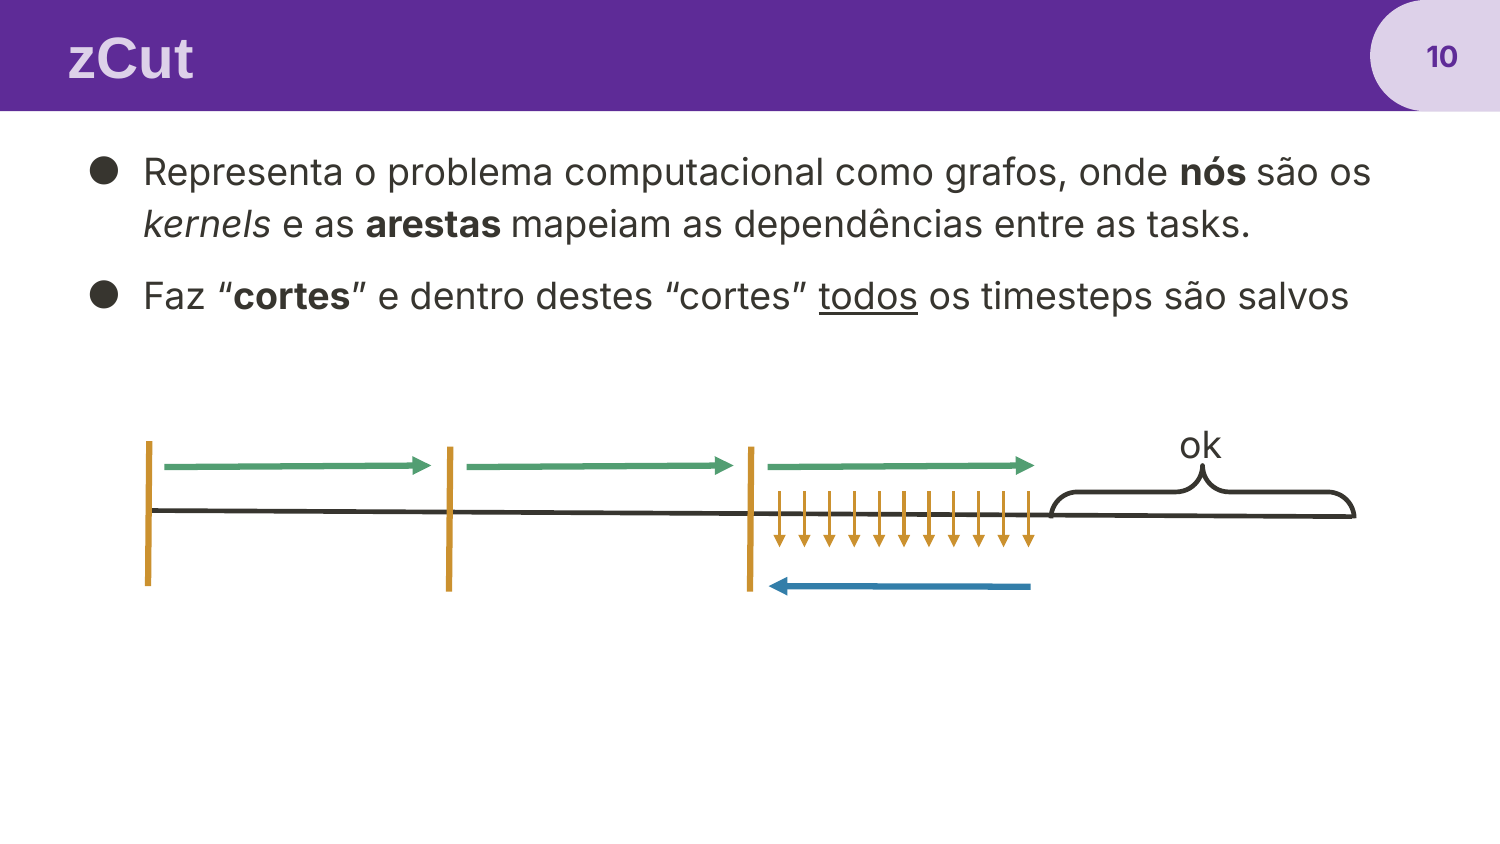

# zCut
10
Representa o problema computacional como grafos, onde nós são os kernels e as arestas mapeiam as dependências entre as tasks.
Faz “cortes” e dentro destes “cortes” todos os timesteps são salvos

ok